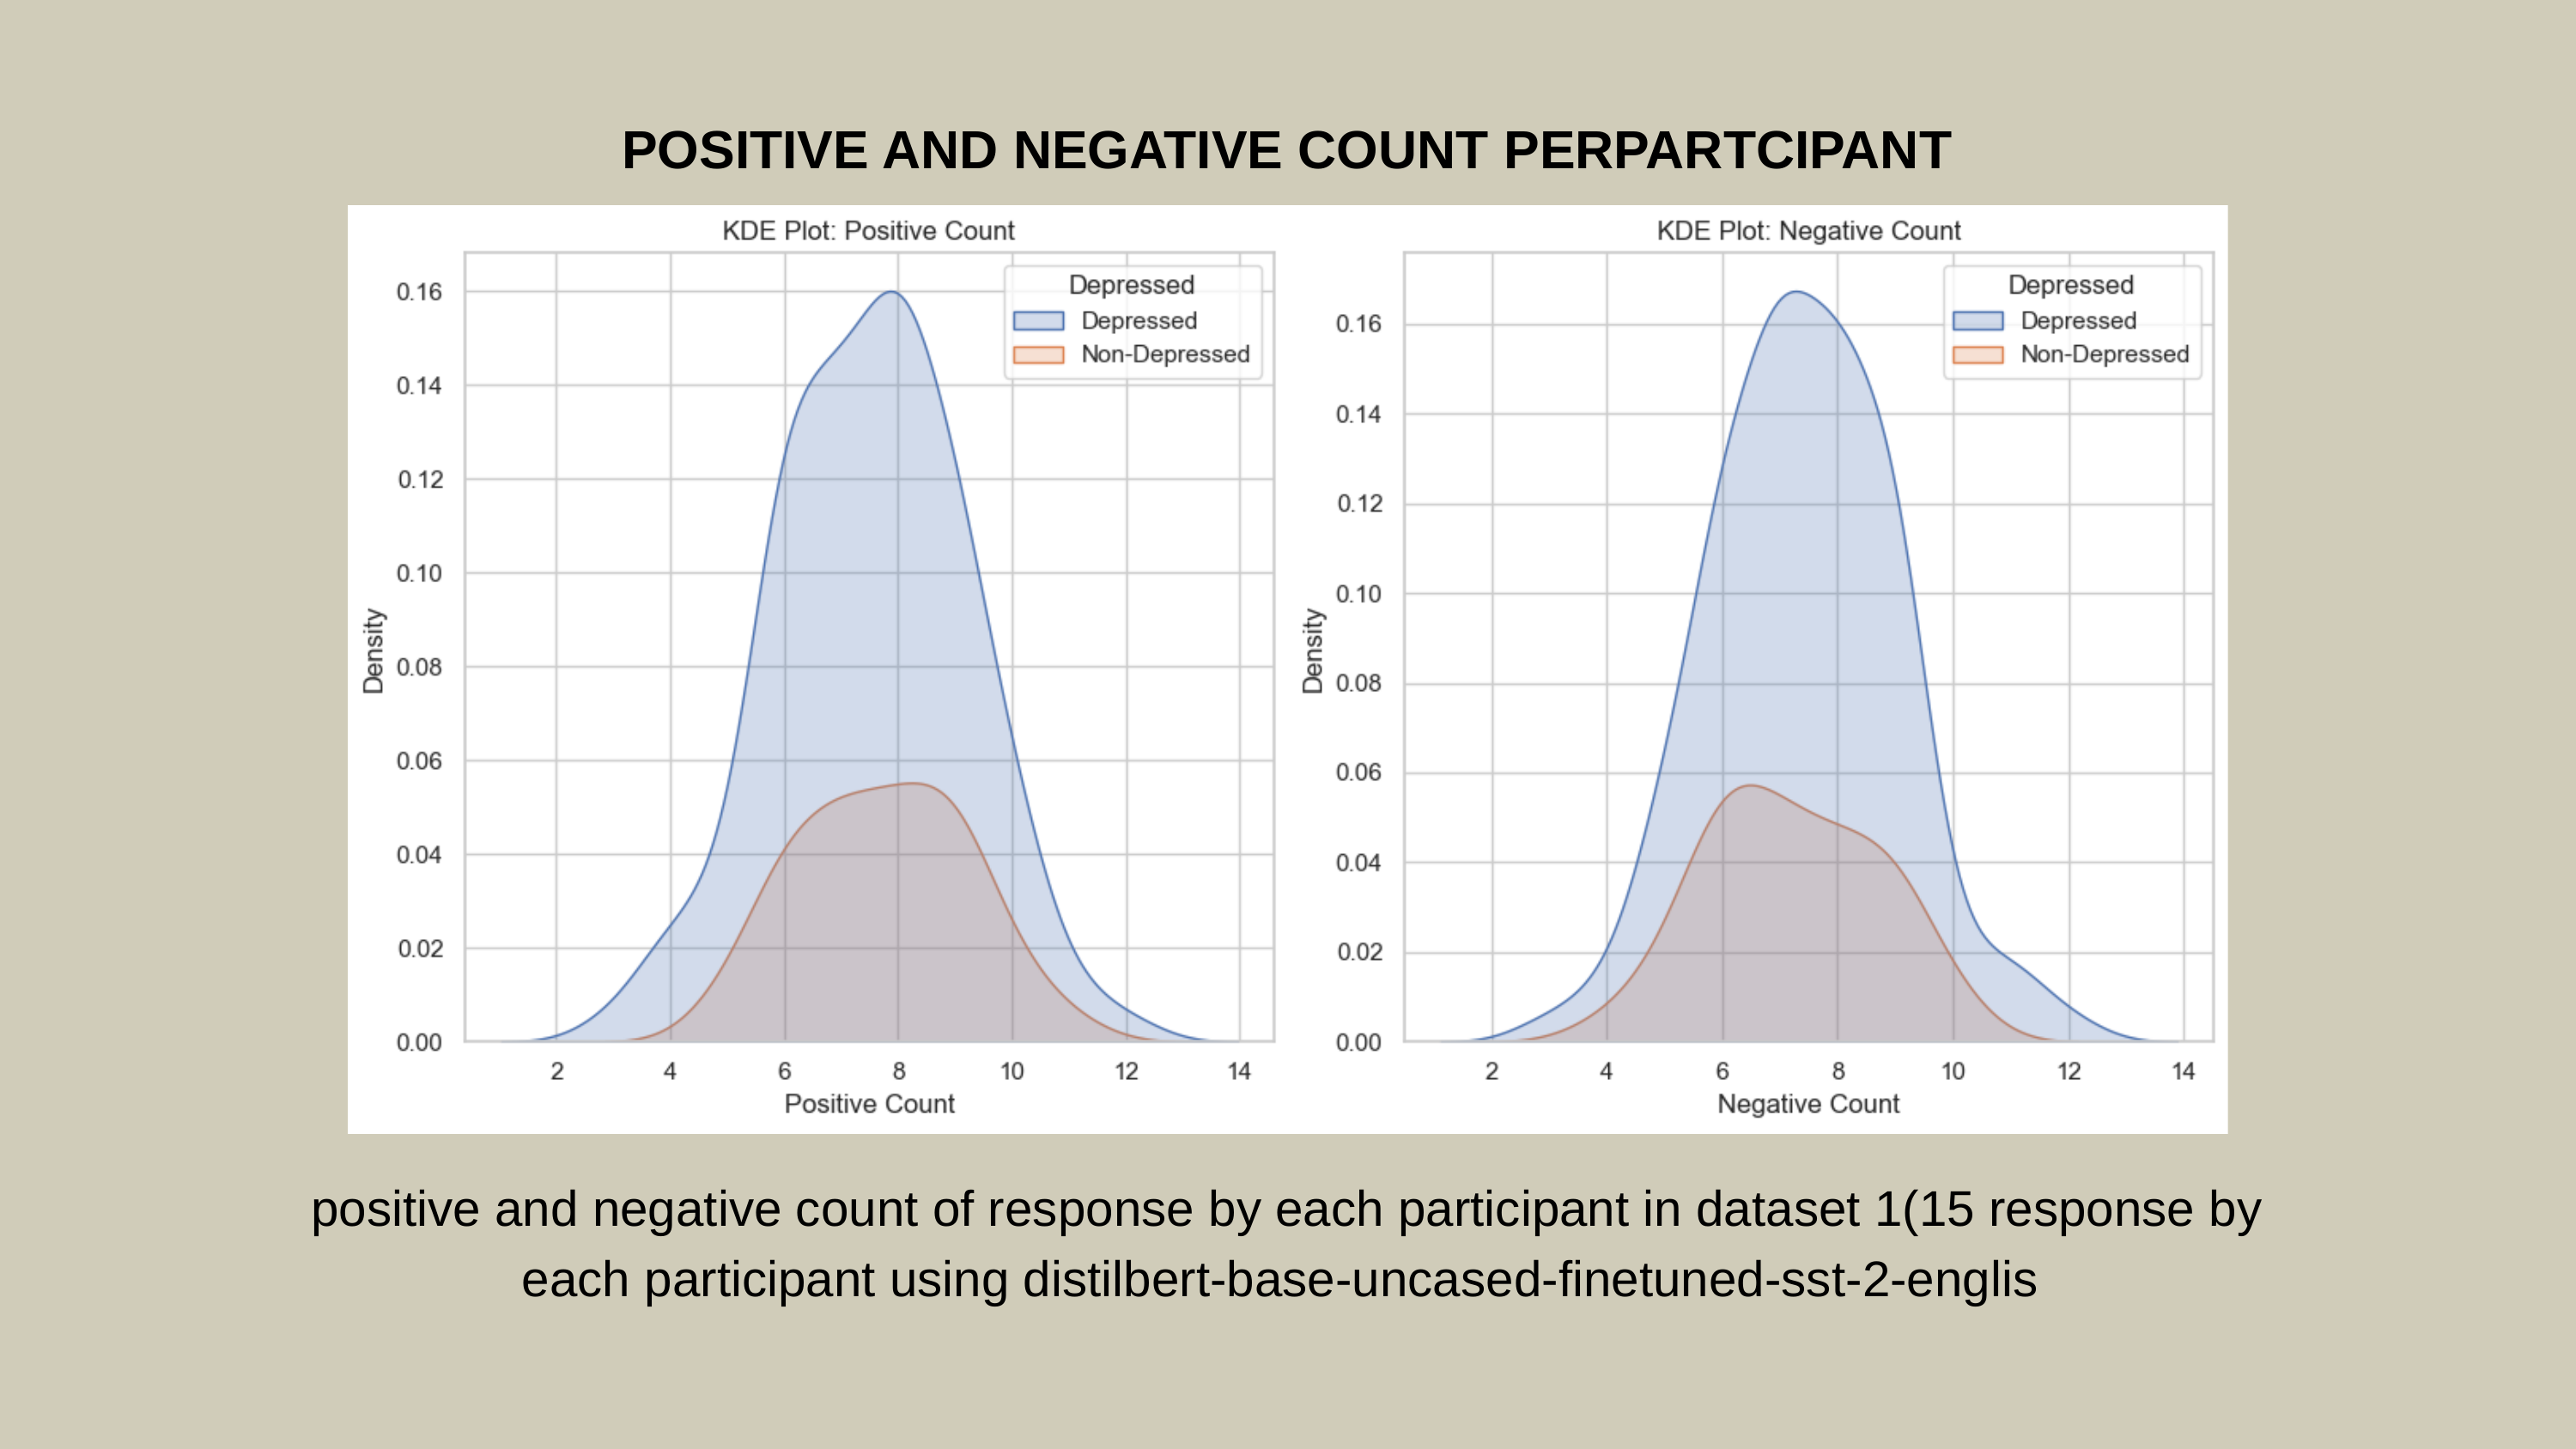

POSITIVE AND NEGATIVE COUNT PERPARTCIPANT

positive and negative count of response by each participant in dataset 1(15 response by each participant using distilbert-base-uncased-finetuned-sst-2-englis